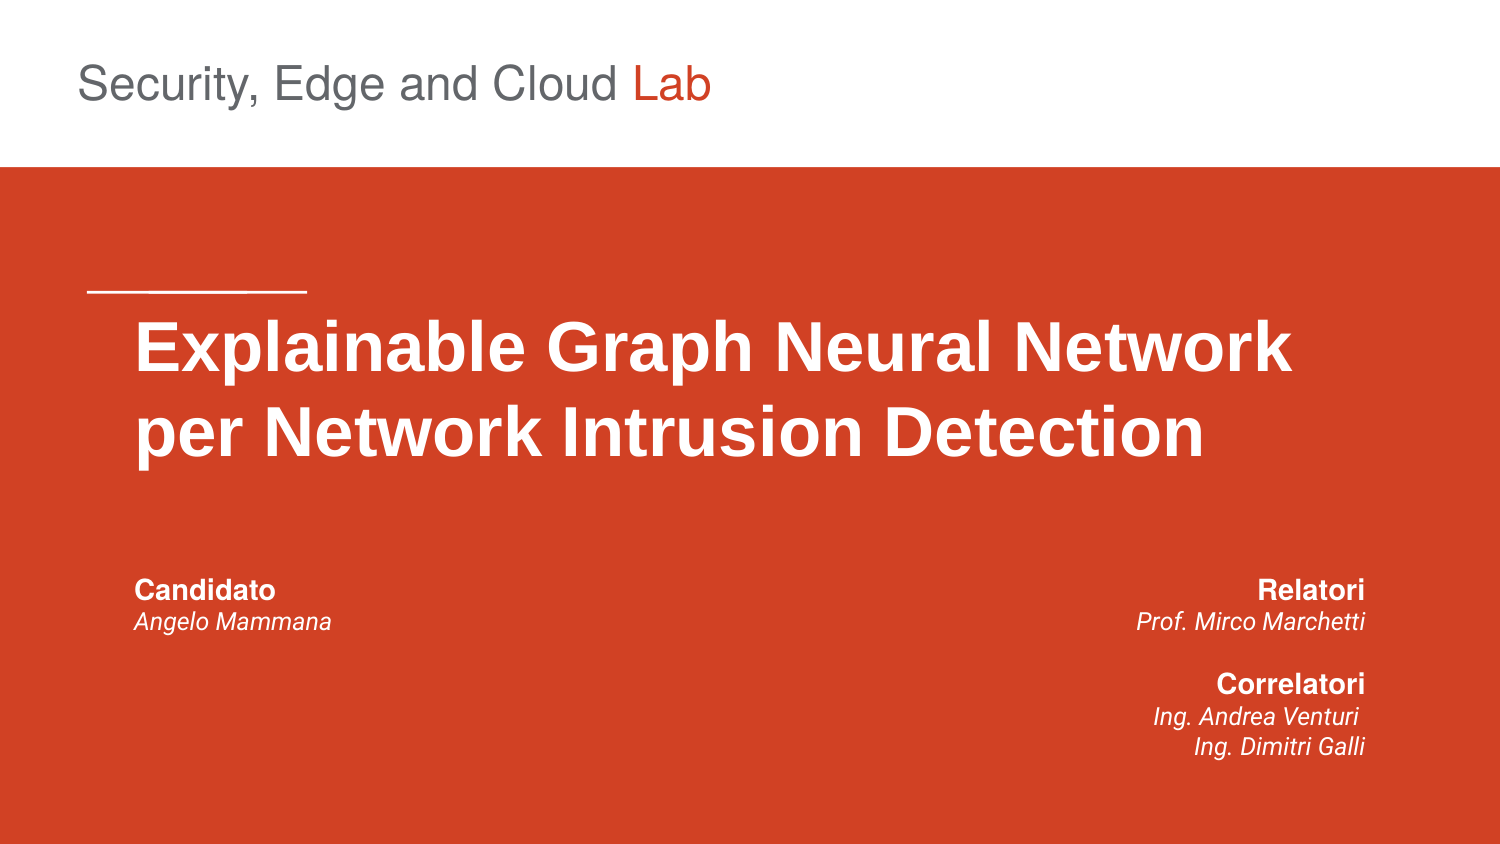

Security, Edge and Cloud Lab
# Explainable Graph Neural Network per Network Intrusion Detection
Candidato
Angelo Mammana
Relatori
Prof. Mirco Marchetti

Correlatori
Ing. Andrea Venturi
Ing. Dimitri Galli